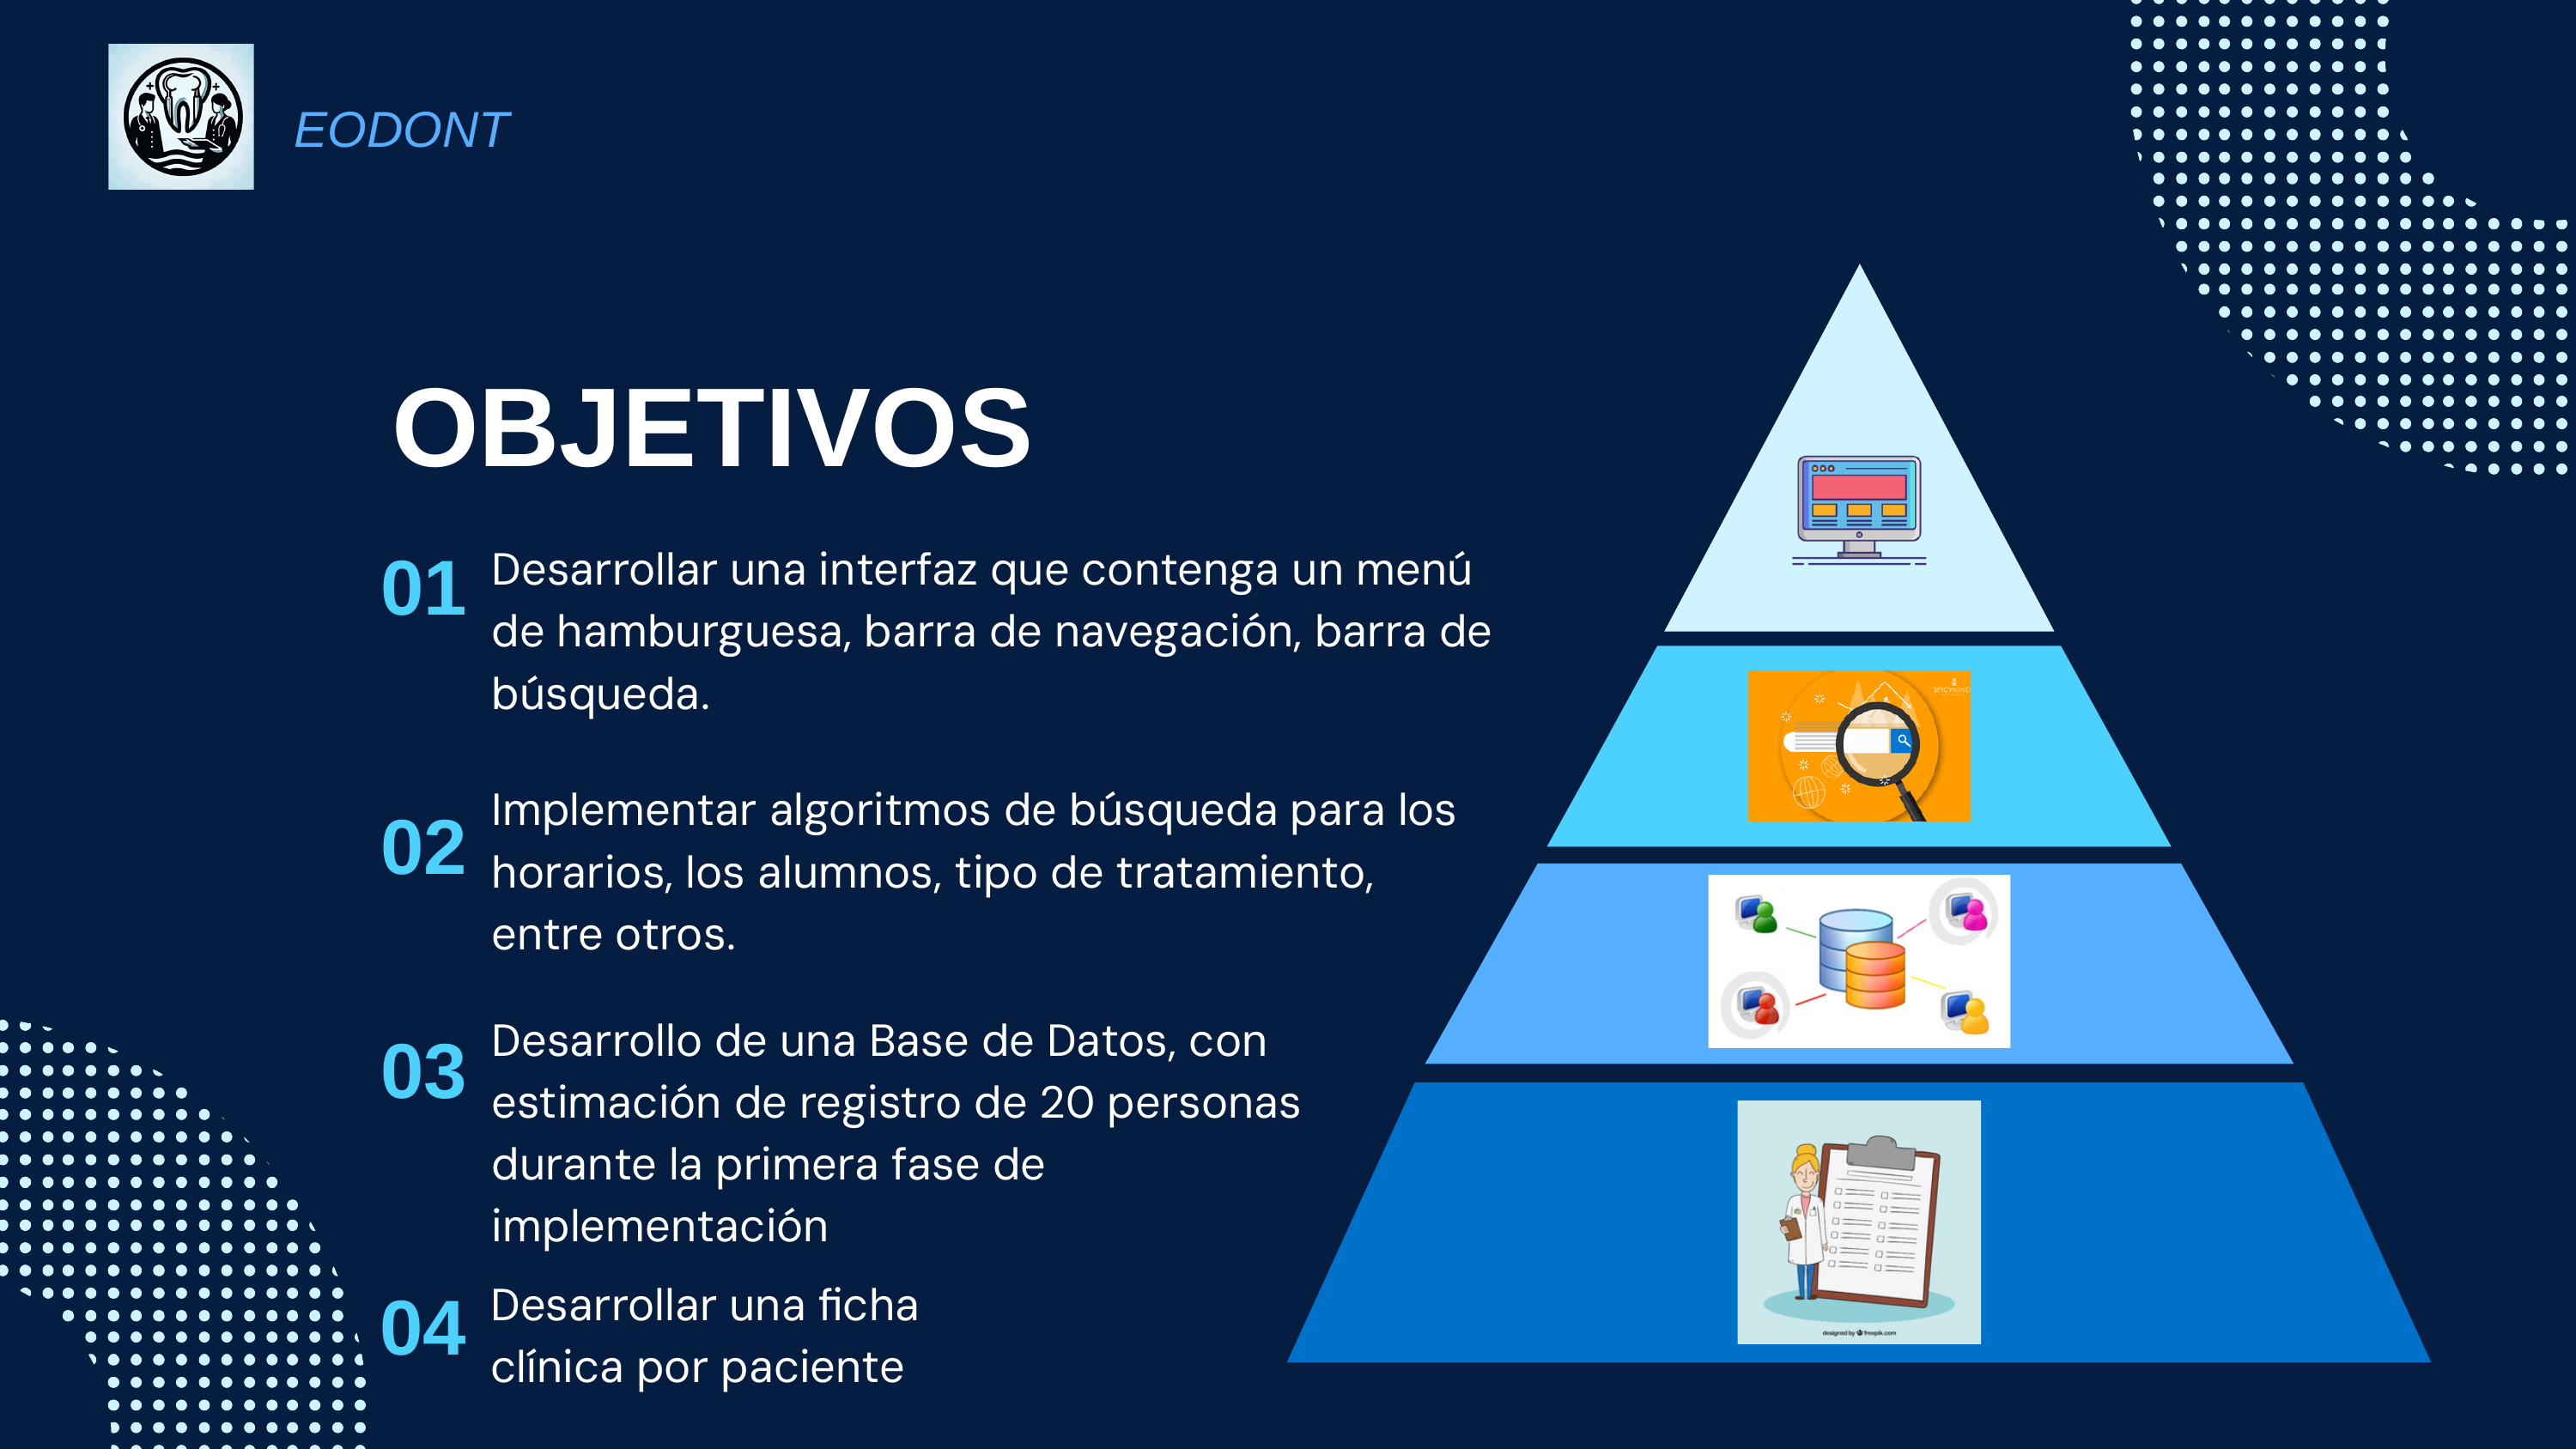

EODONT

OBJETIVOS

01
Desarrollar una interfaz que contenga un menú de hamburguesa, barra de navegación, barra de búsqueda.

Implementar algoritmos de búsqueda para los horarios, los alumnos, tipo de tratamiento, entre otros.
02

Desarrollo de una Base de Datos, con estimación de registro de 20 personas durante la primera fase de implementación
03

04
Desarrollar una ficha clínica por paciente